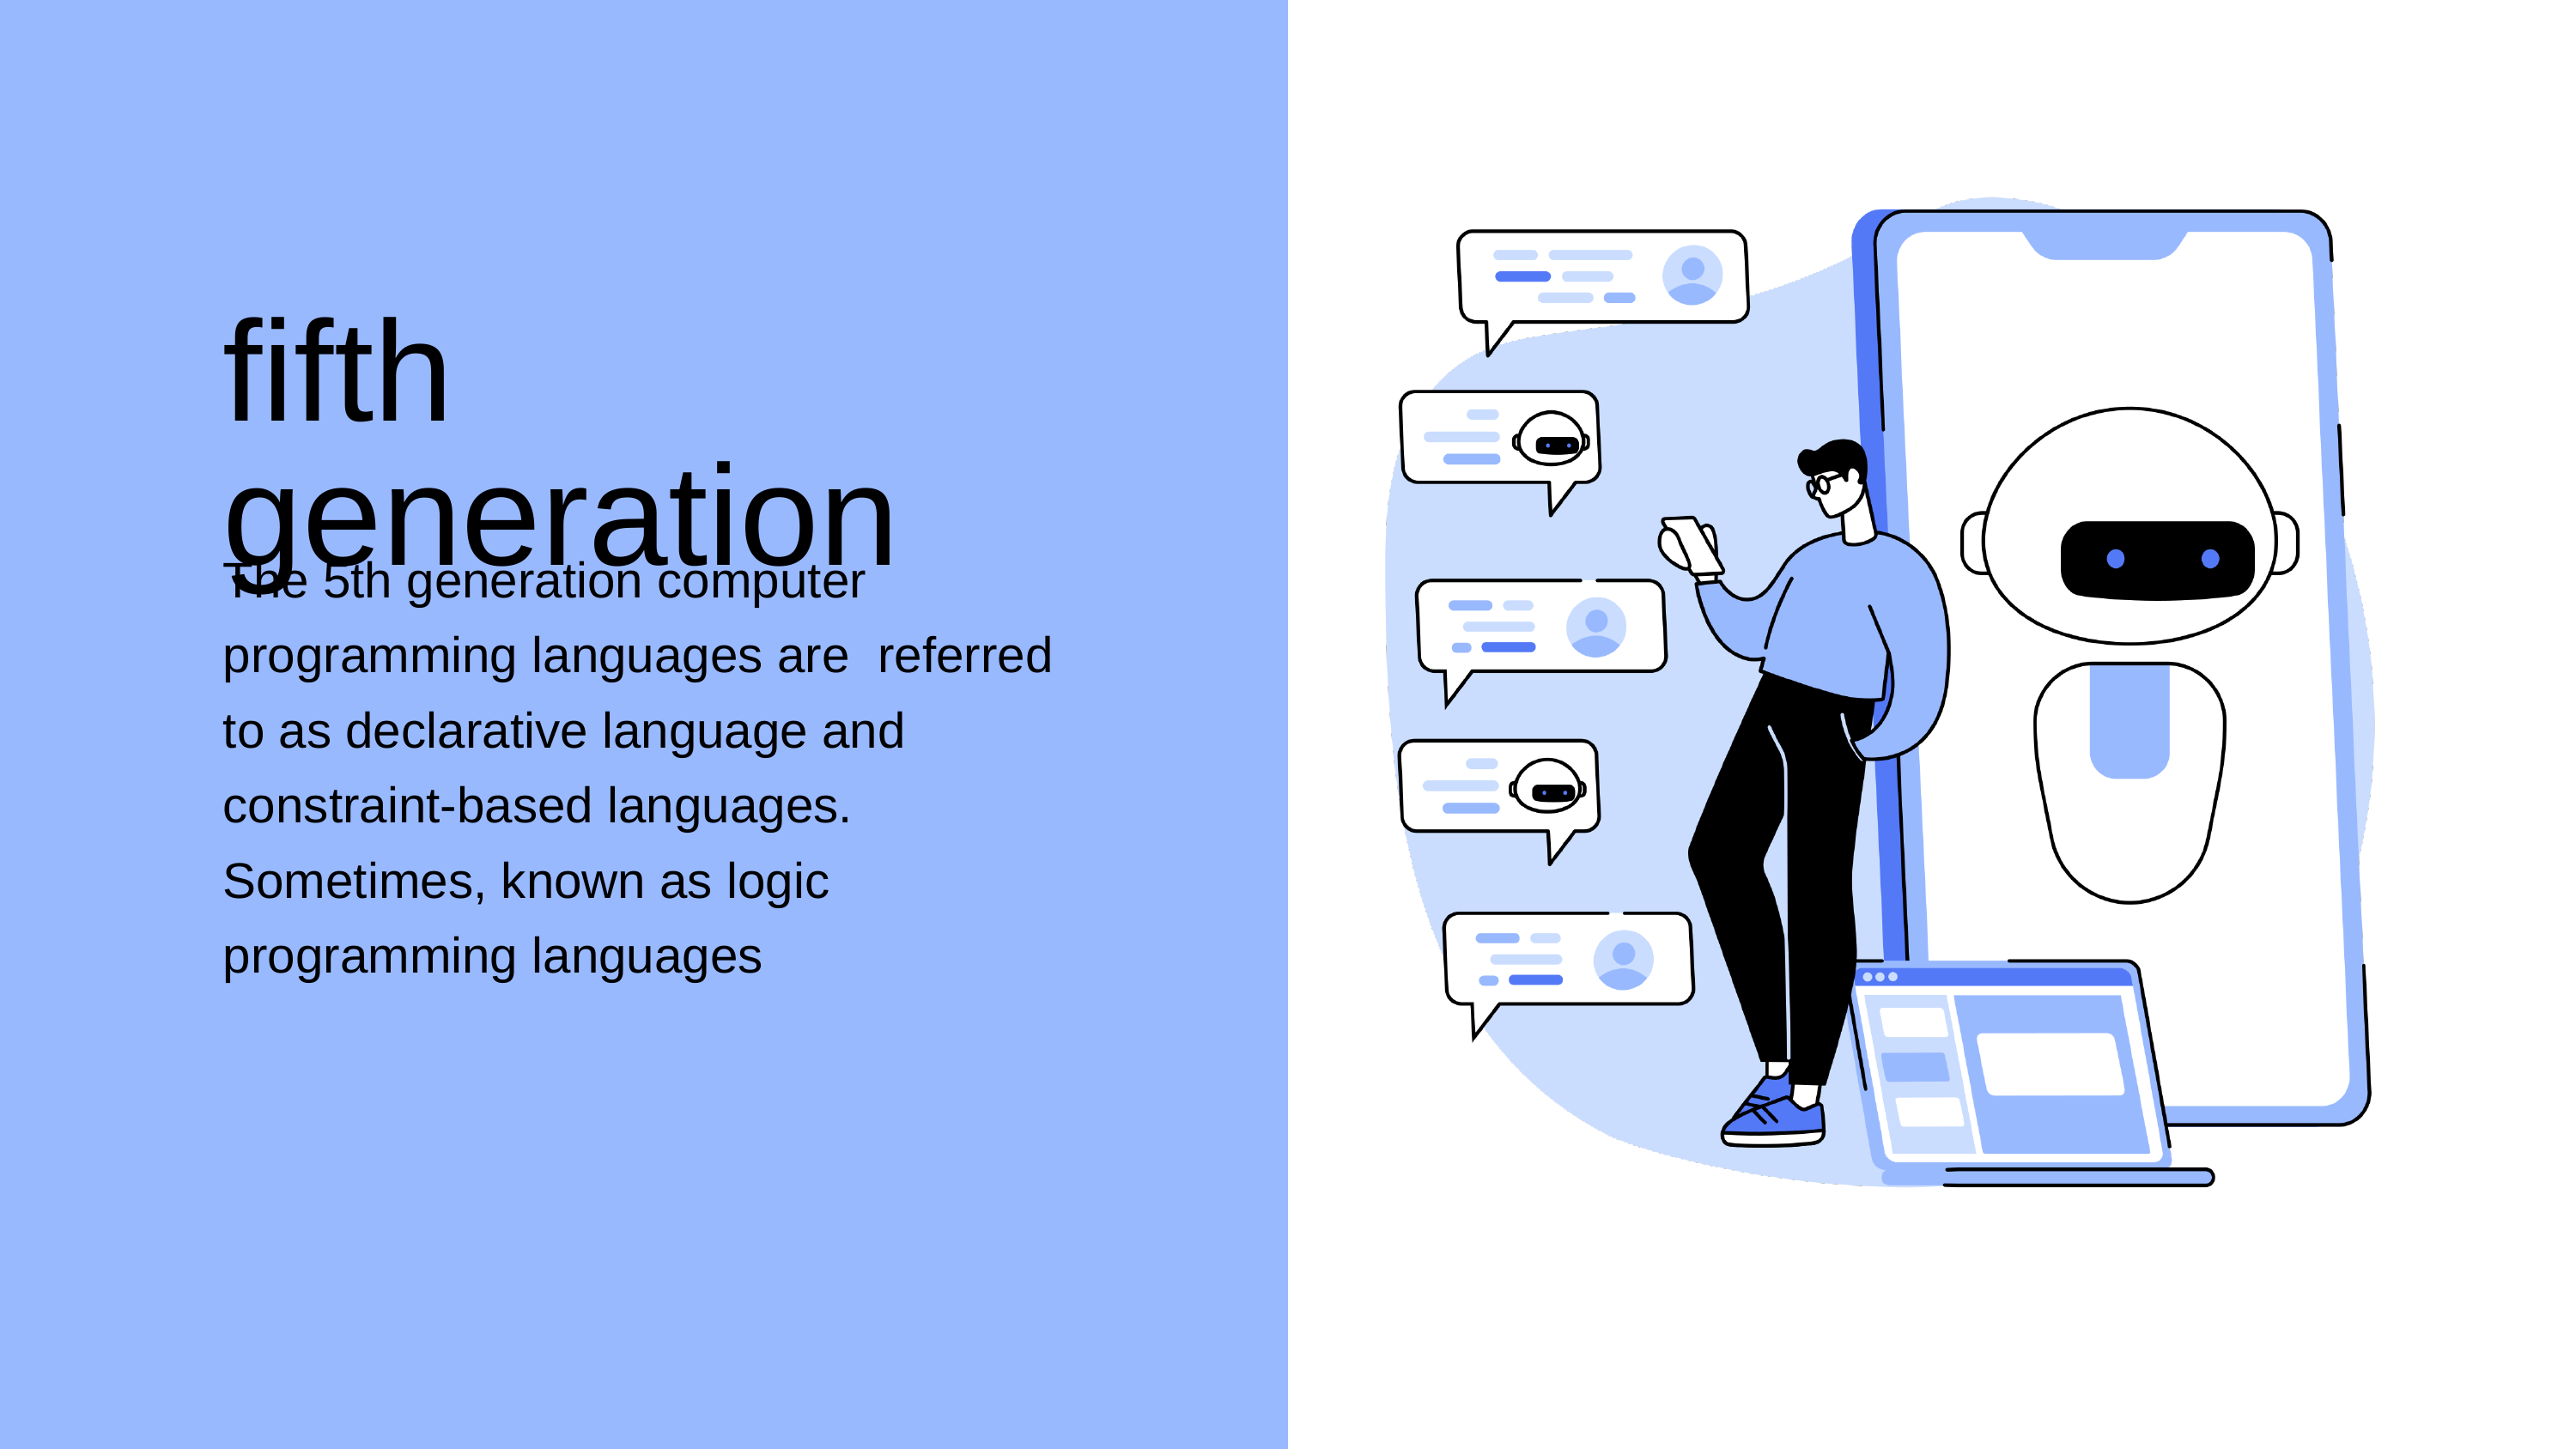

fifth generation
The 5th generation computer programming languages are  referred to as declarative language and constraint-based languages. Sometimes, known as logic programming languages